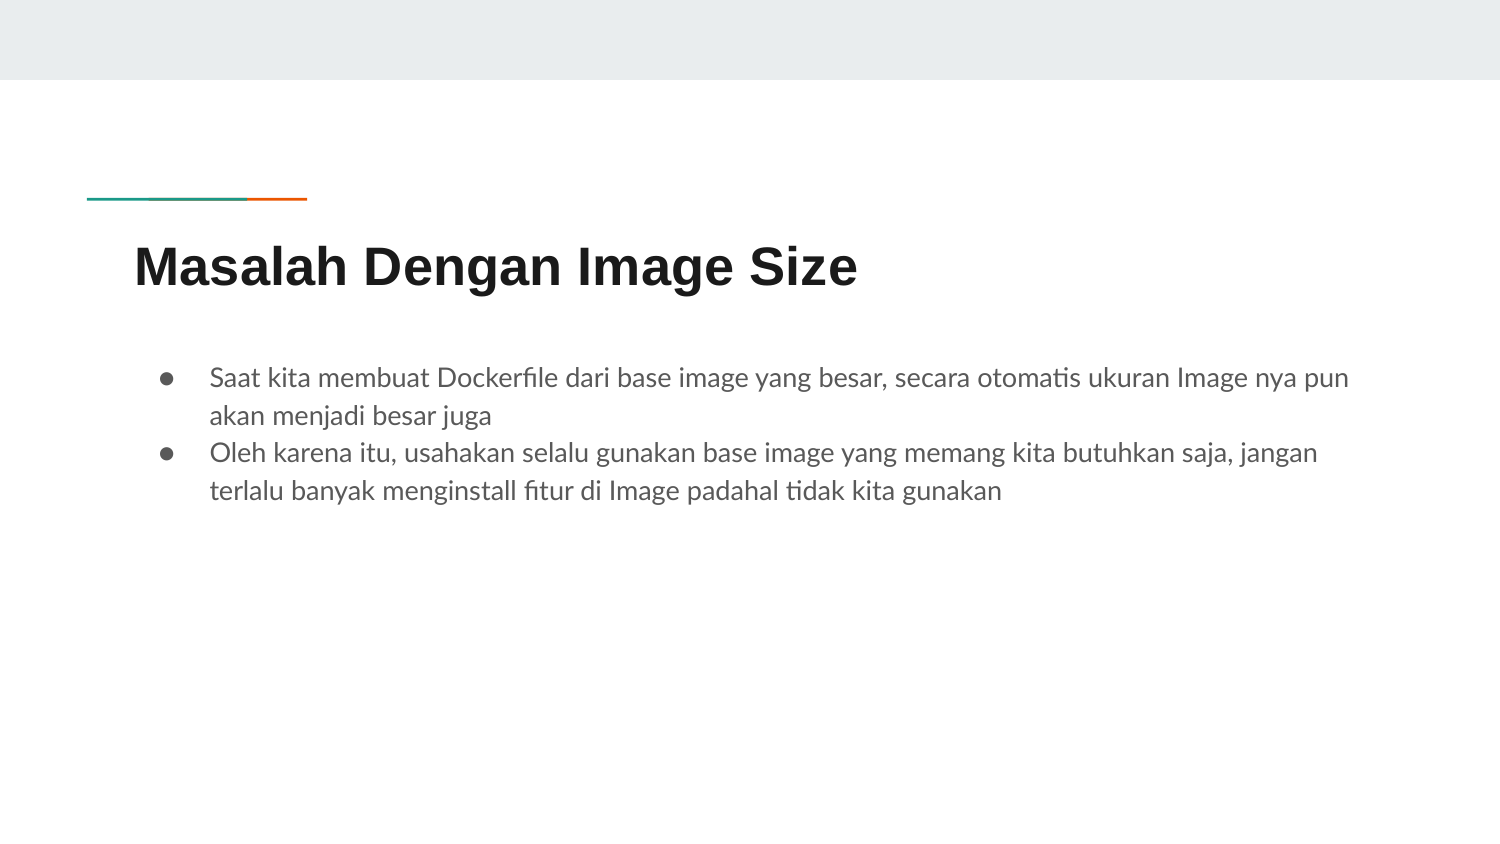

# Masalah Dengan Image Size
Saat kita membuat Dockerfile dari base image yang besar, secara otomatis ukuran Image nya pun akan menjadi besar juga
Oleh karena itu, usahakan selalu gunakan base image yang memang kita butuhkan saja, jangan terlalu banyak menginstall fitur di Image padahal tidak kita gunakan